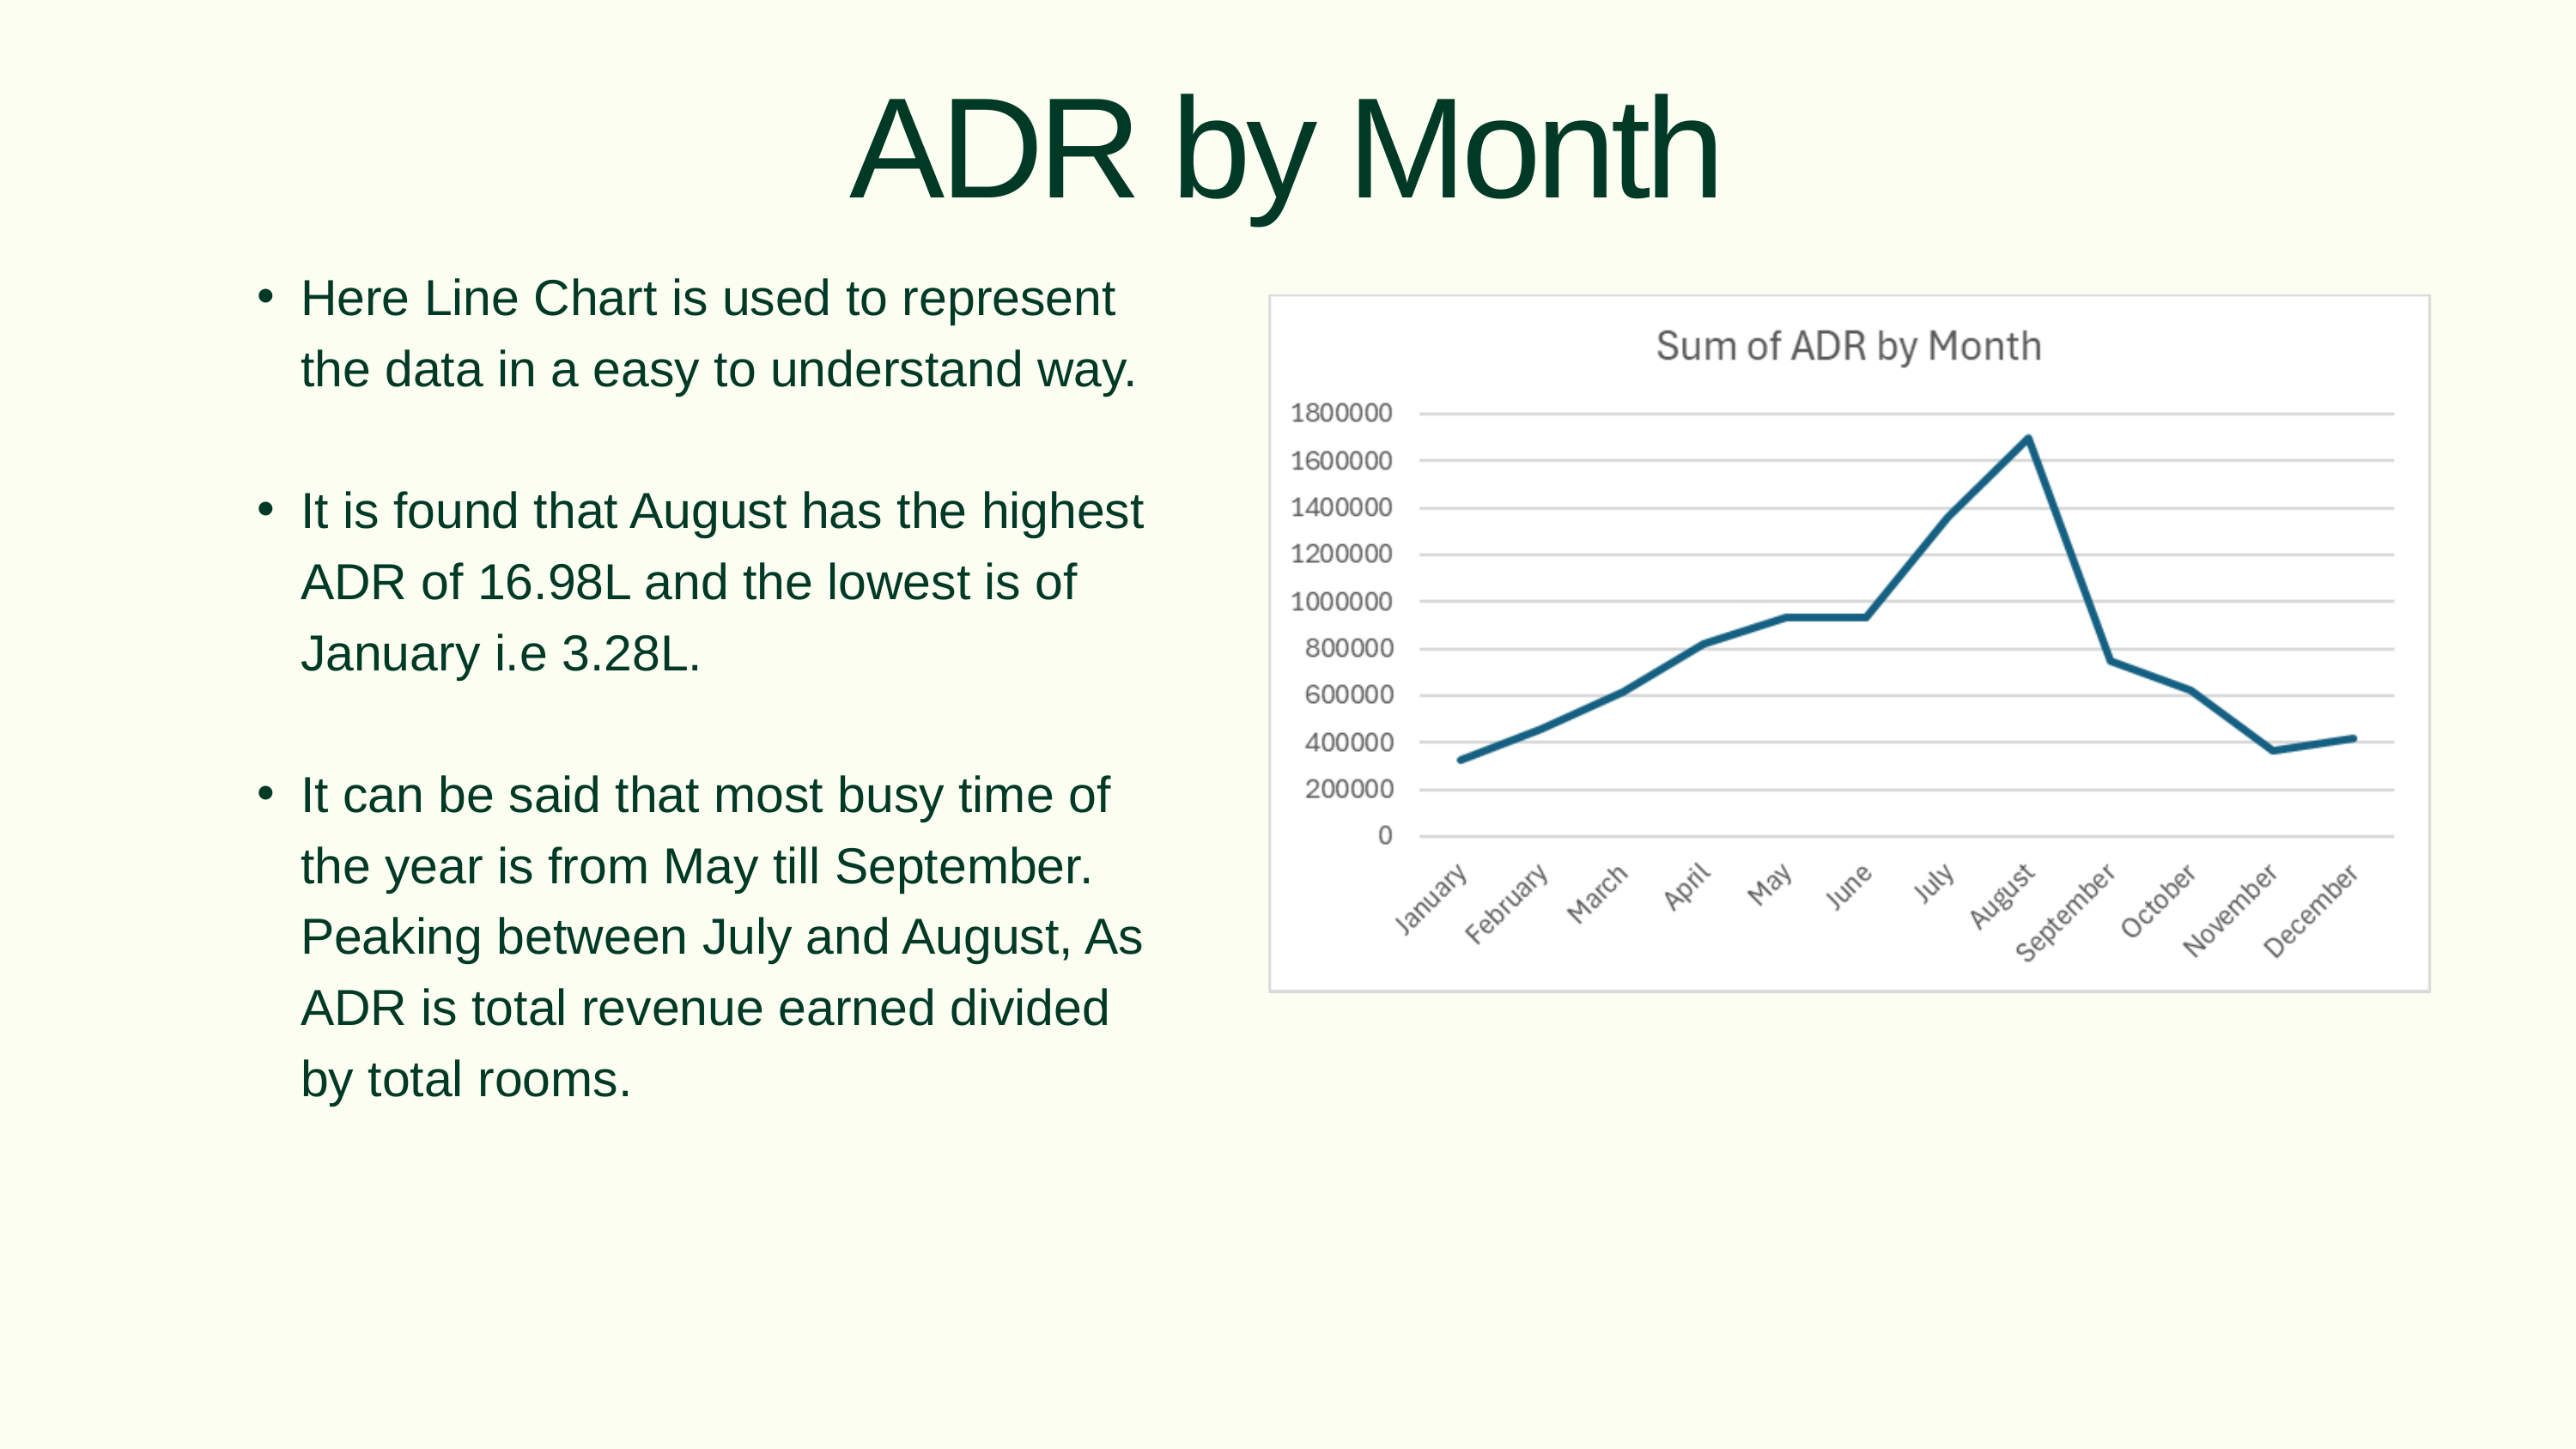

ADR by Month
Here Line Chart is used to represent the data in a easy to understand way.

It is found that August has the highest ADR of 16.98L and the lowest is of January i.e 3.28L.

It can be said that most busy time of the year is from May till September. Peaking between July and August, As ADR is total revenue earned divided by total rooms.